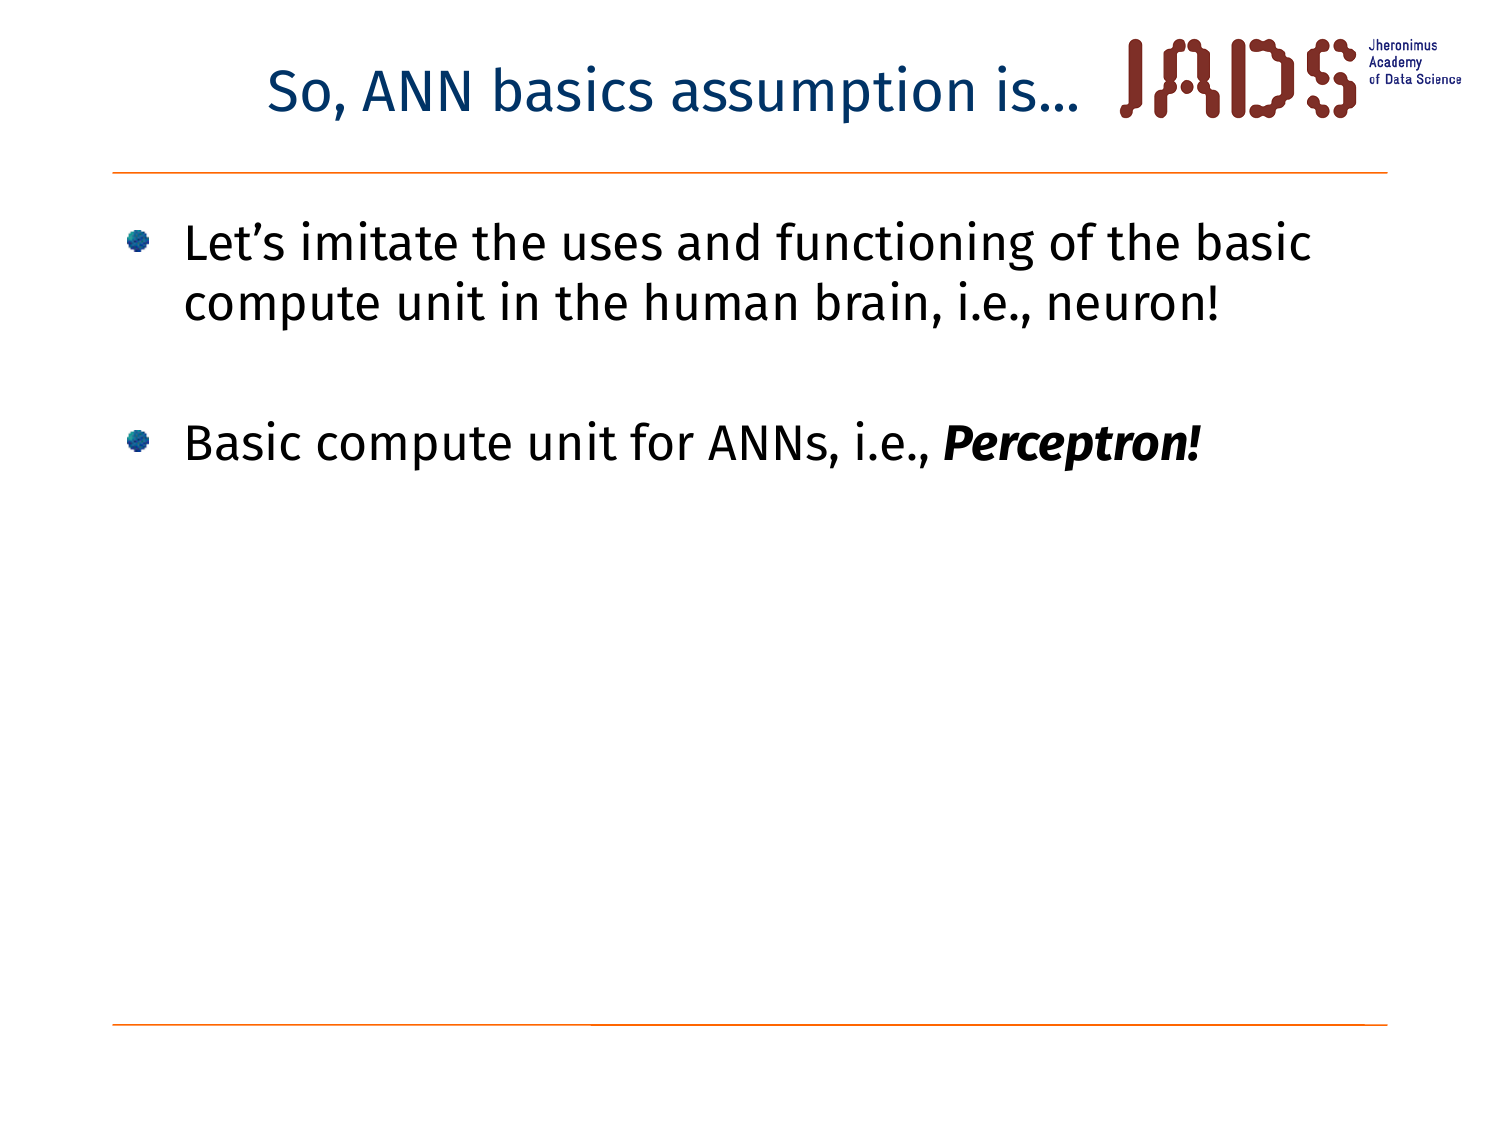

# So, ANN basics assumption is...
Let’s imitate the uses and functioning of the basic compute unit in the human brain, i.e., neuron!

Basic compute unit for ANNs, i.e., Perceptron!